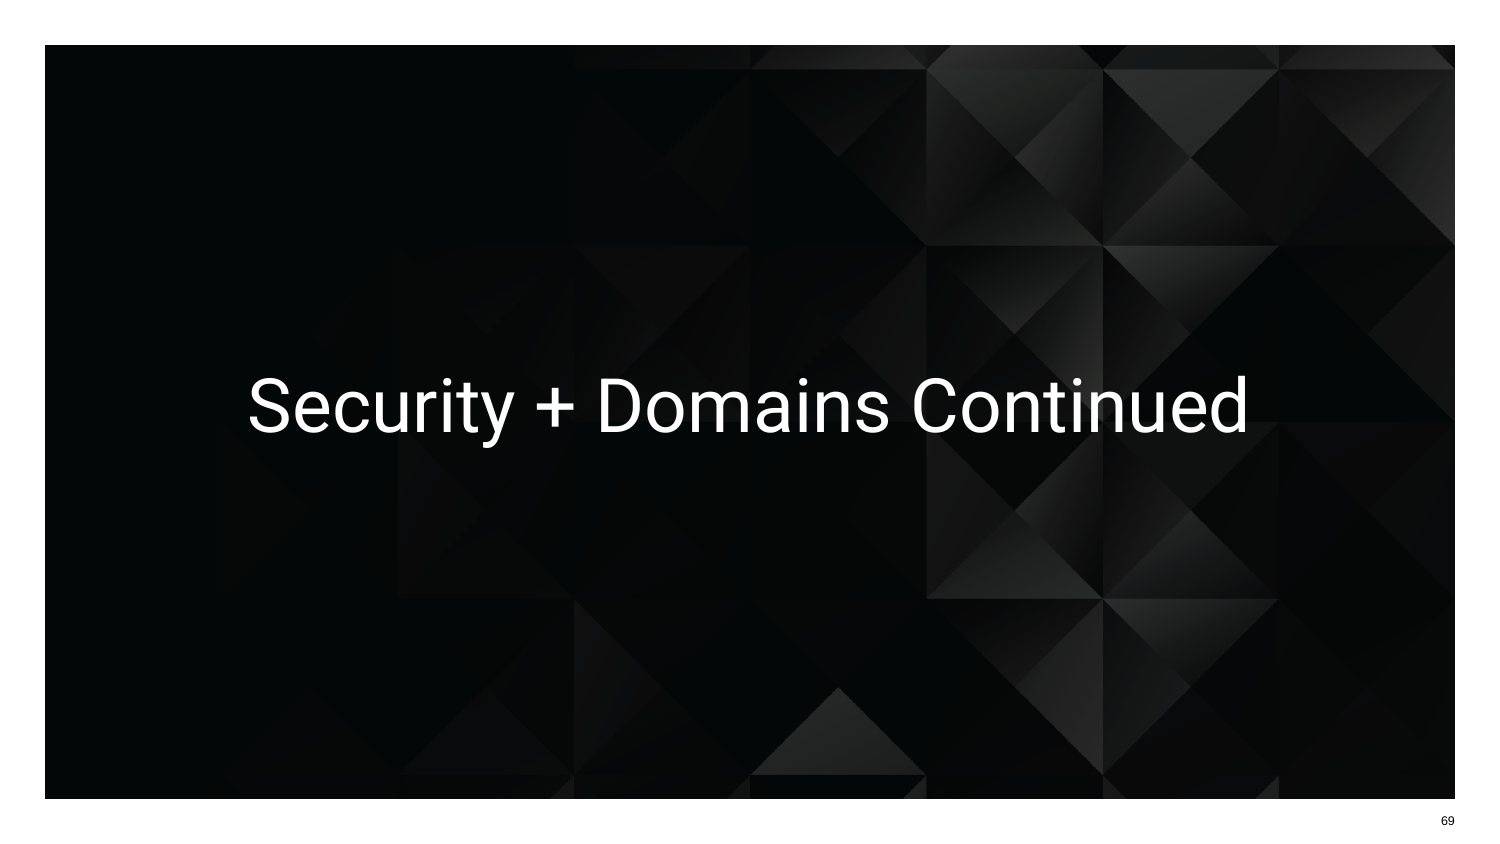

# Security + Domains Continued
69

69